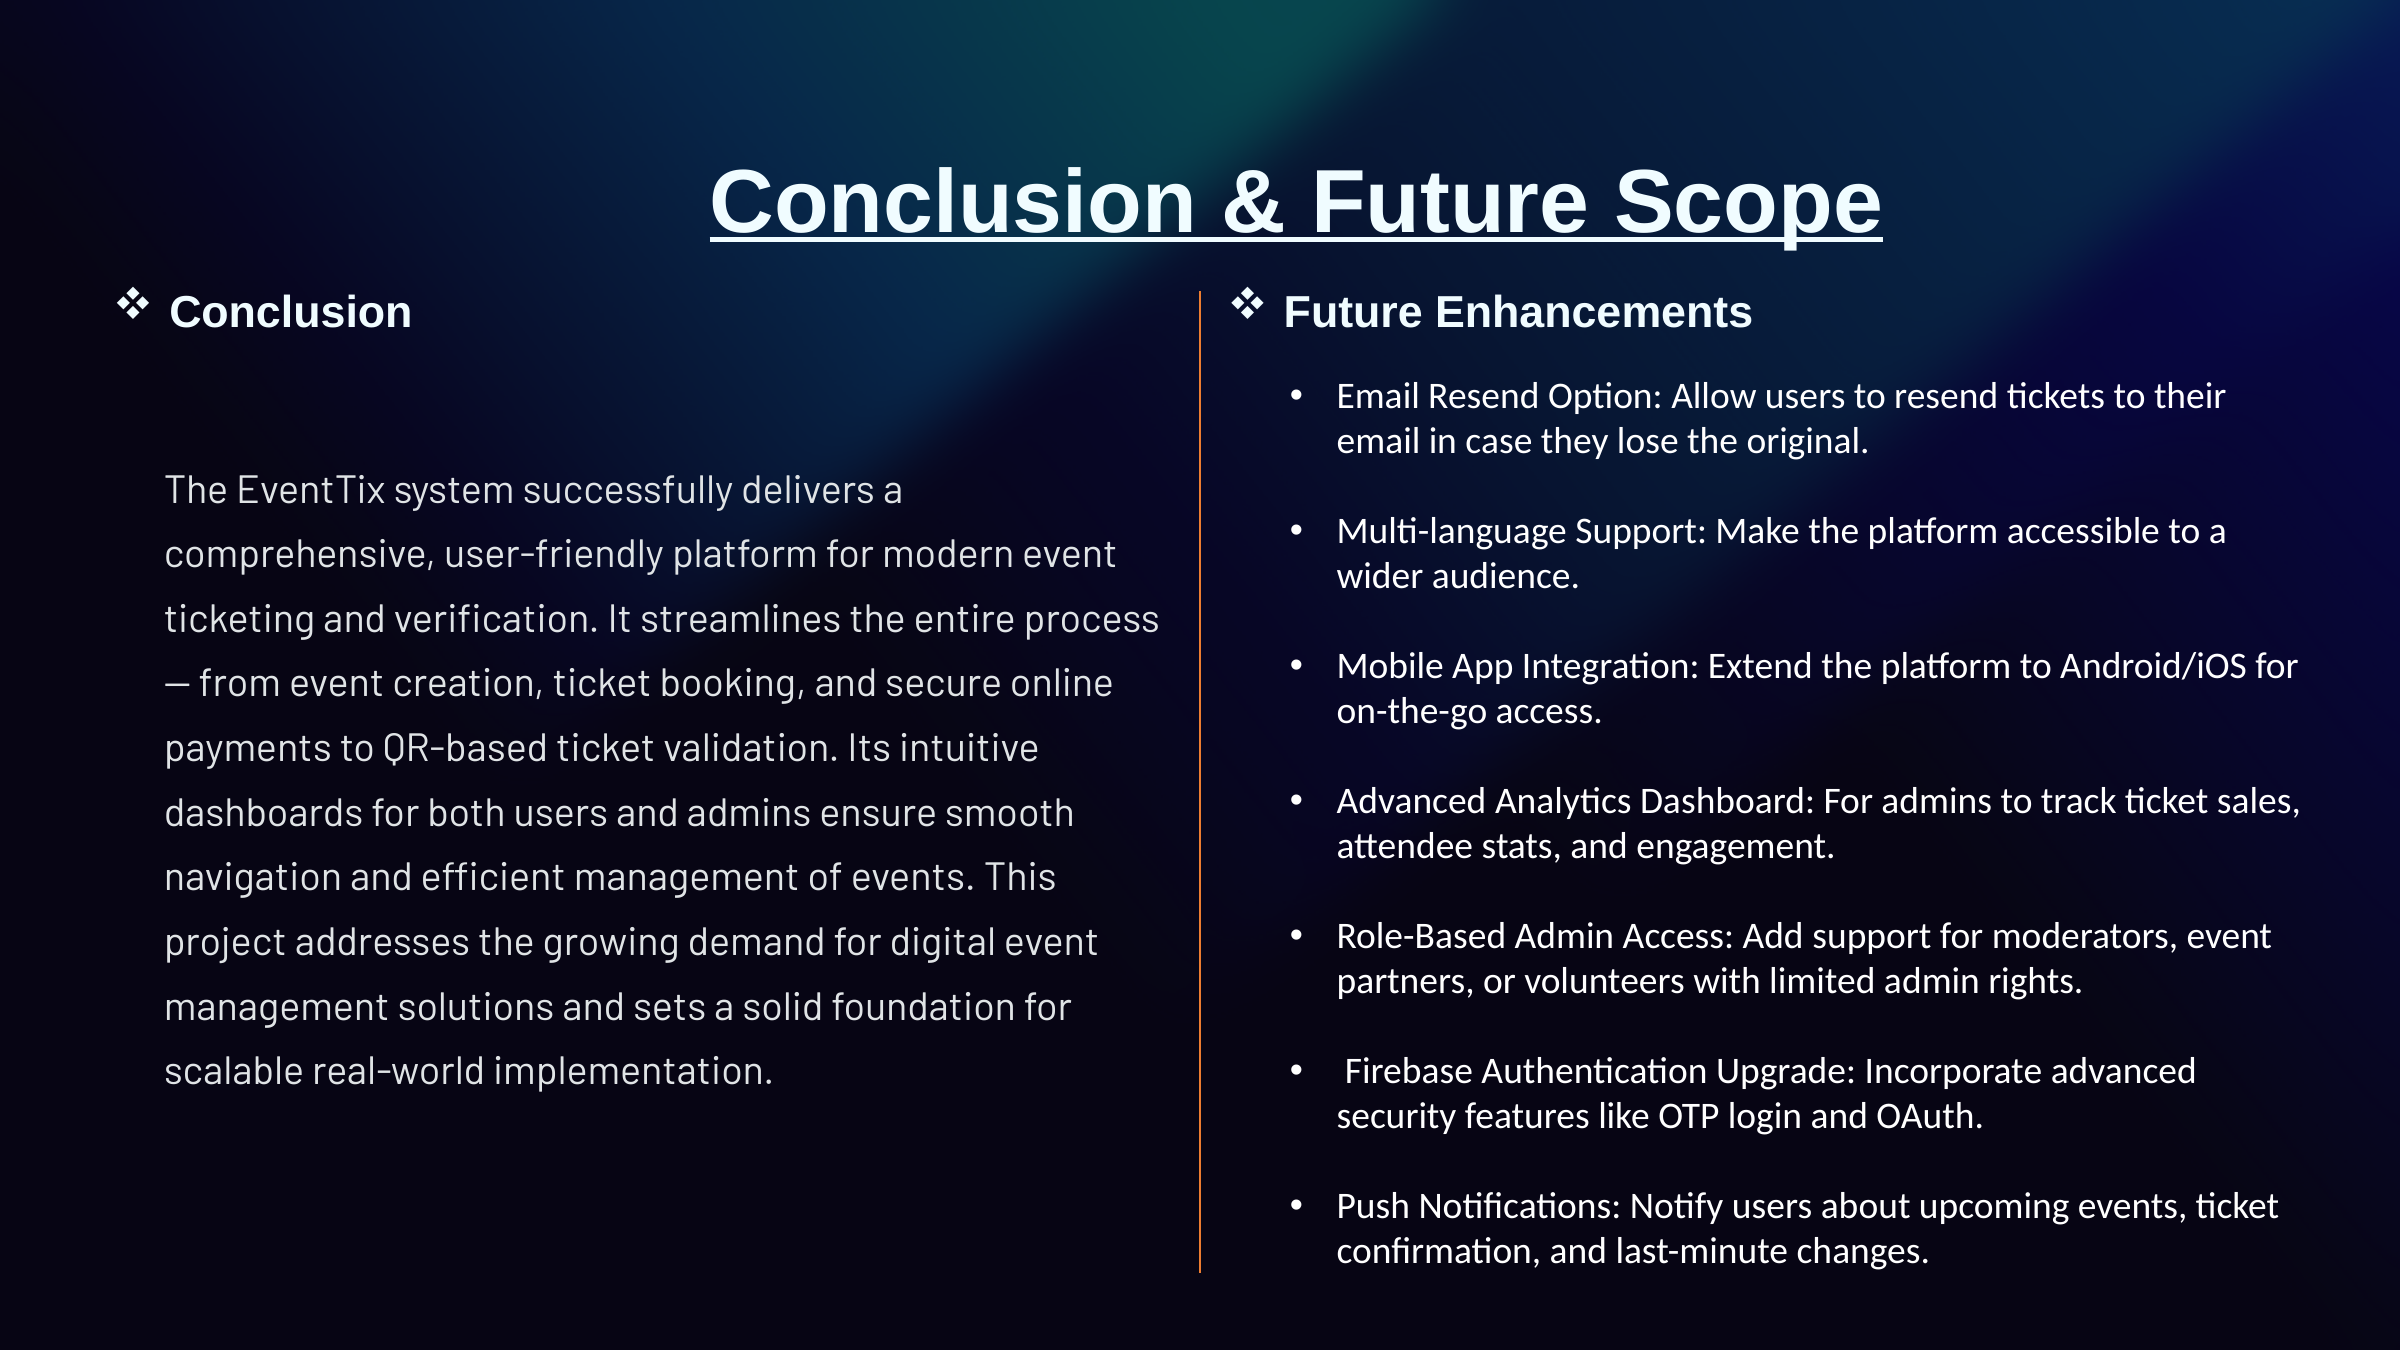

Conclusion & Future Scope
Conclusion
Future Enhancements
Email Resend Option: Allow users to resend tickets to their email in case they lose the original.

Multi-language Support: Make the platform accessible to a wider audience.

Mobile App Integration: Extend the platform to Android/iOS for on-the-go access.

Advanced Analytics Dashboard: For admins to track ticket sales, attendee stats, and engagement.

Role-Based Admin Access: Add support for moderators, event partners, or volunteers with limited admin rights.

 Firebase Authentication Upgrade: Incorporate advanced security features like OTP login and OAuth.

Push Notifications: Notify users about upcoming events, ticket confirmation, and last-minute changes.
The EventTix system successfully delivers a comprehensive, user-friendly platform for modern event ticketing and verification. It streamlines the entire process — from event creation, ticket booking, and secure online payments to QR-based ticket validation. Its intuitive dashboards for both users and admins ensure smooth navigation and efficient management of events. This project addresses the growing demand for digital event management solutions and sets a solid foundation for scalable real-world implementation.